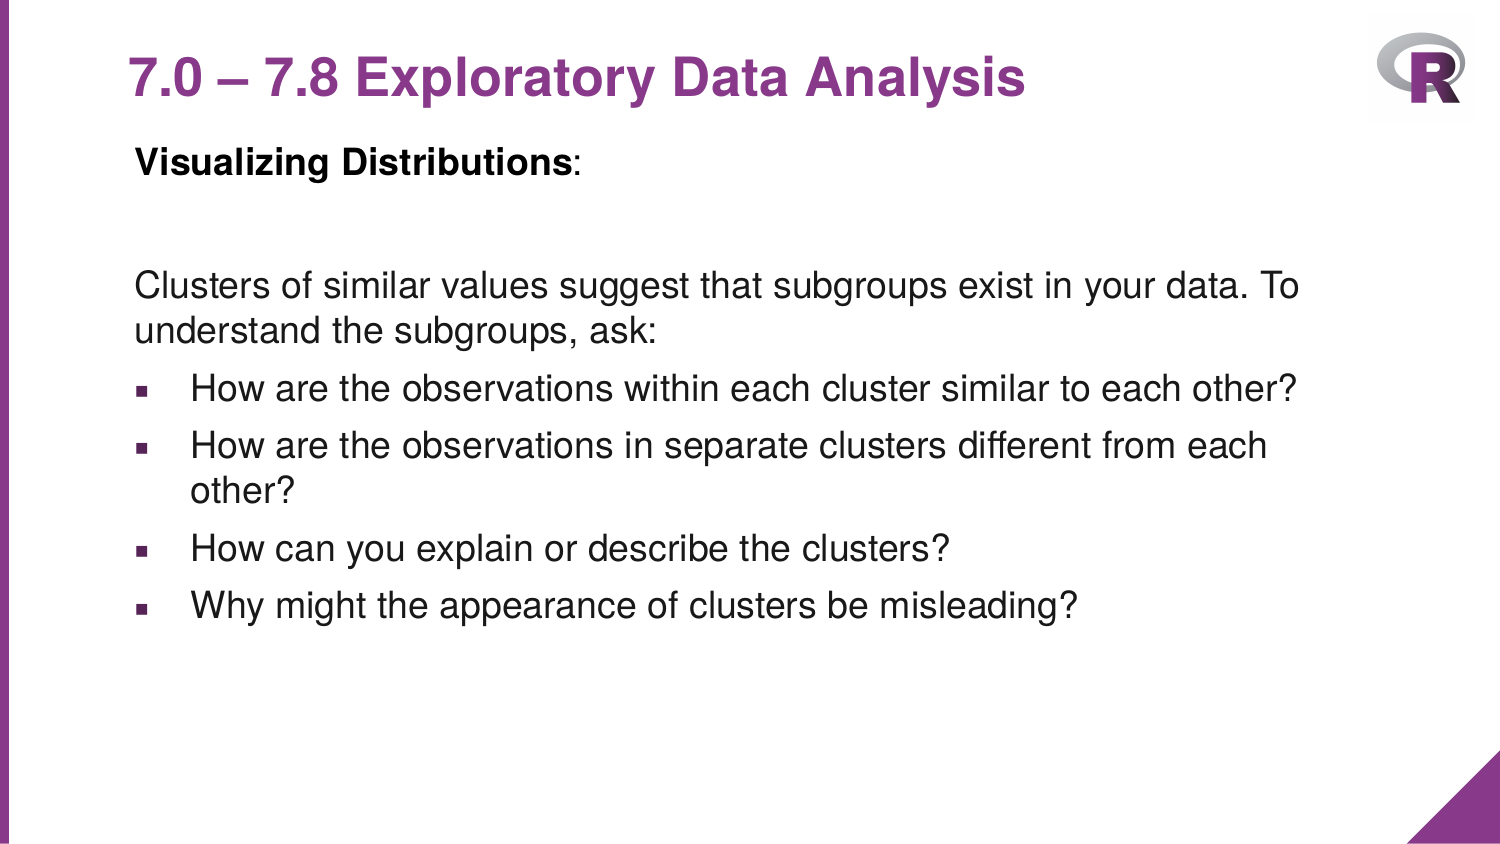

# 7.0 – 7.8 Exploratory Data Analysis
Visualizing Distributions:

Clusters of similar values suggest that subgroups exist in your data. To understand the subgroups, ask:
How are the observations within each cluster similar to each other?
How are the observations in separate clusters different from each other?
How can you explain or describe the clusters?
Why might the appearance of clusters be misleading?